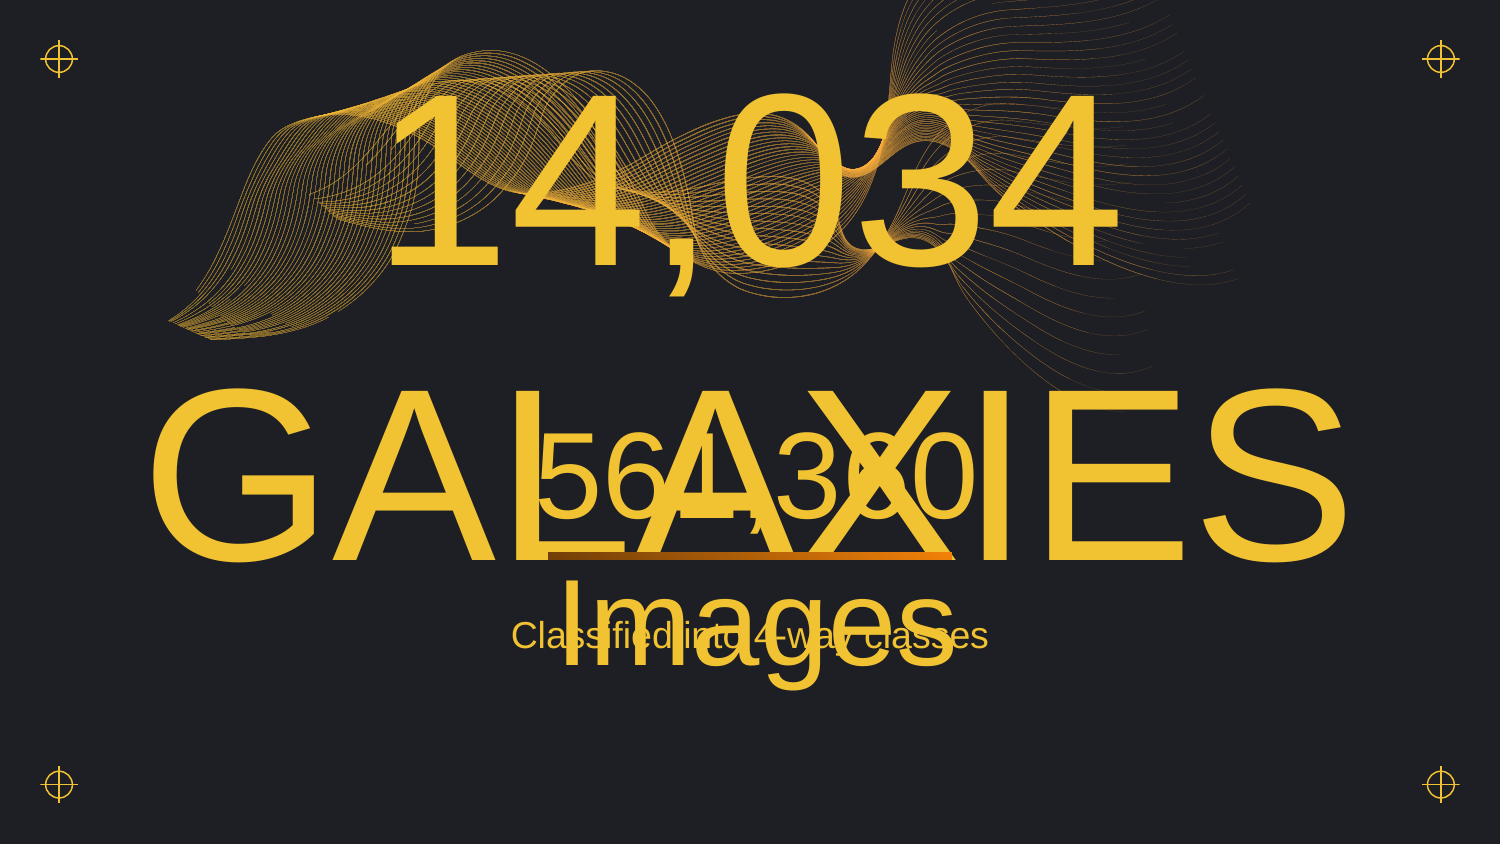

# 14,034 GALAXIES
561,360 Images

Classified into 4-way classes